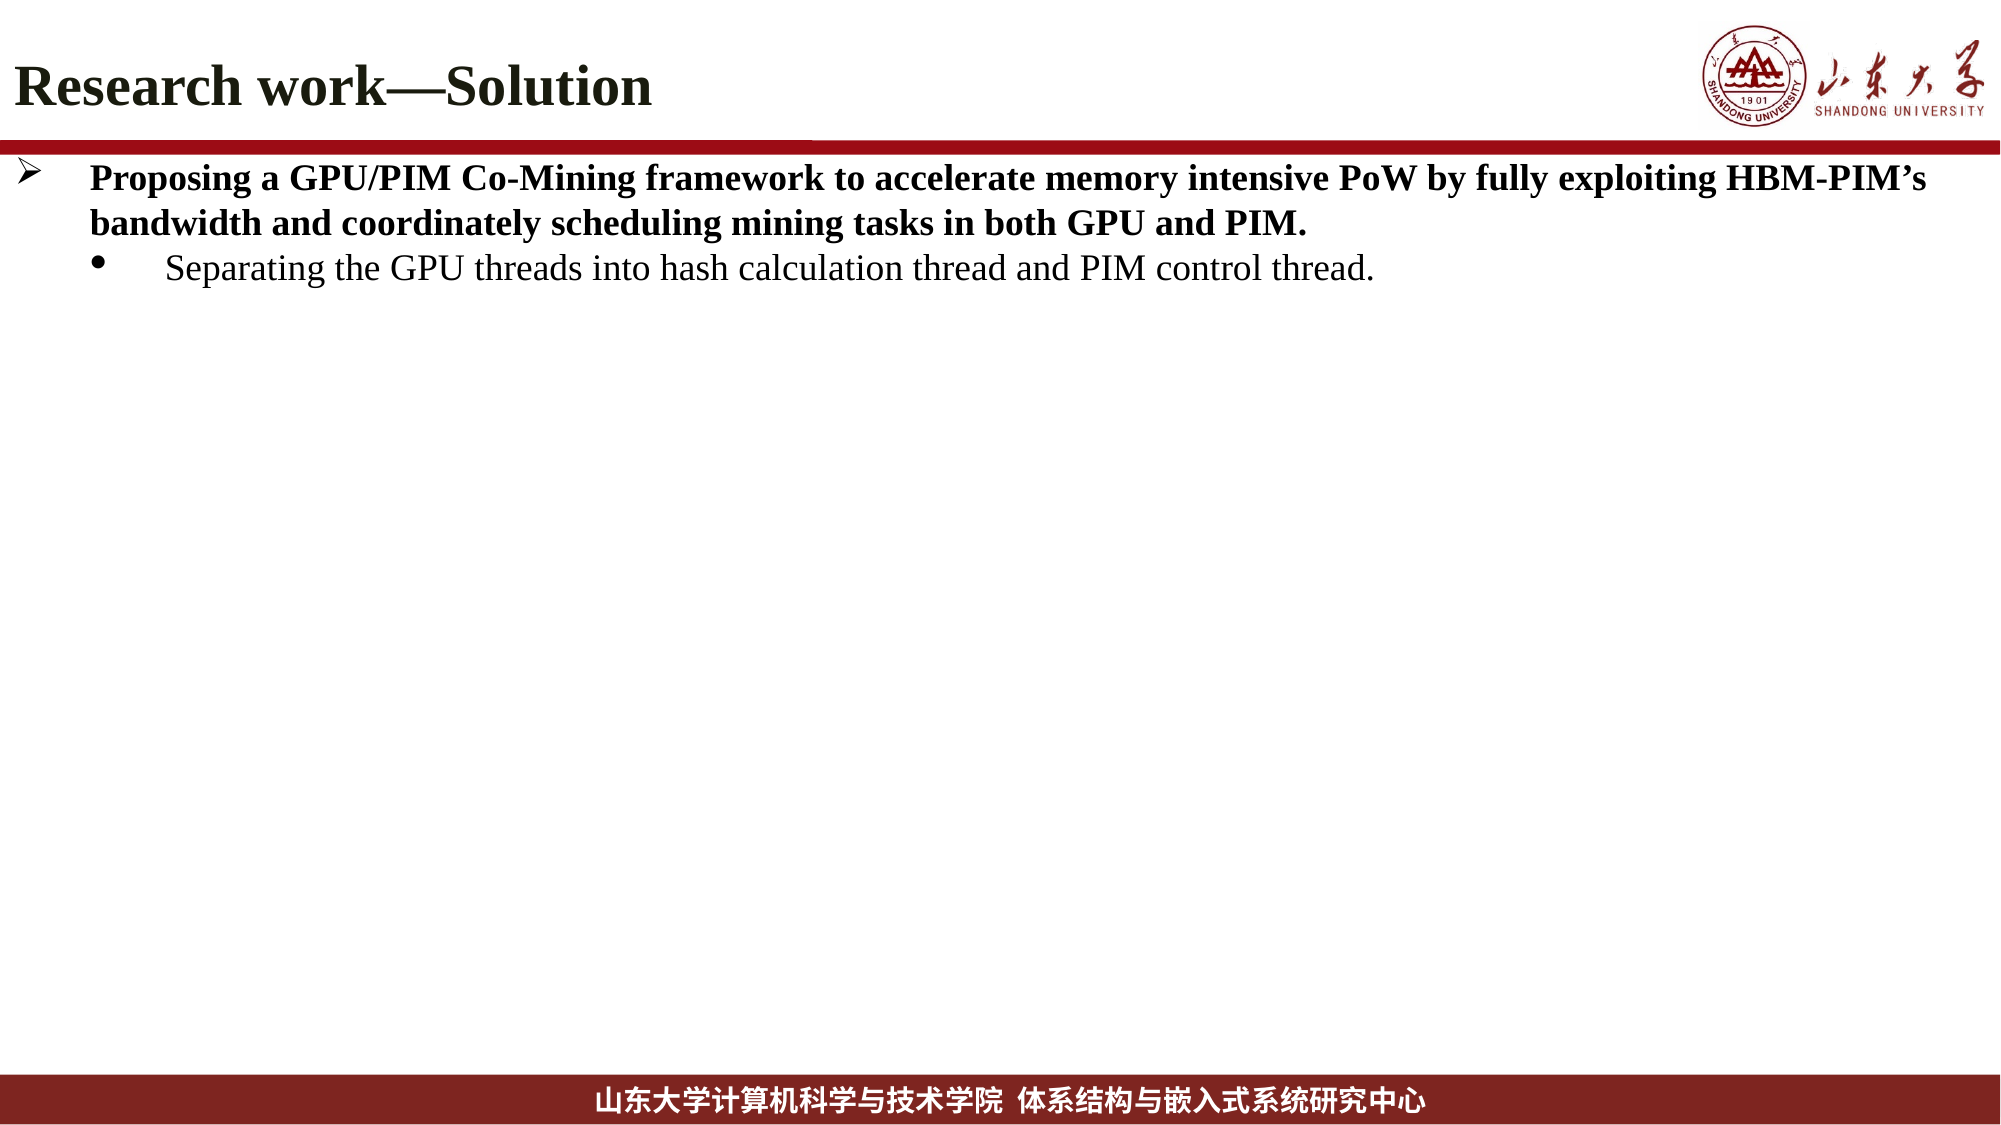

# Research work—Solution
Proposing a GPU/PIM Co-Mining framework to accelerate memory intensive PoW by fully exploiting HBM-PIM’s bandwidth and coordinately scheduling mining tasks in both GPU and PIM.
Separating the GPU threads into hash calculation thread and PIM control thread.